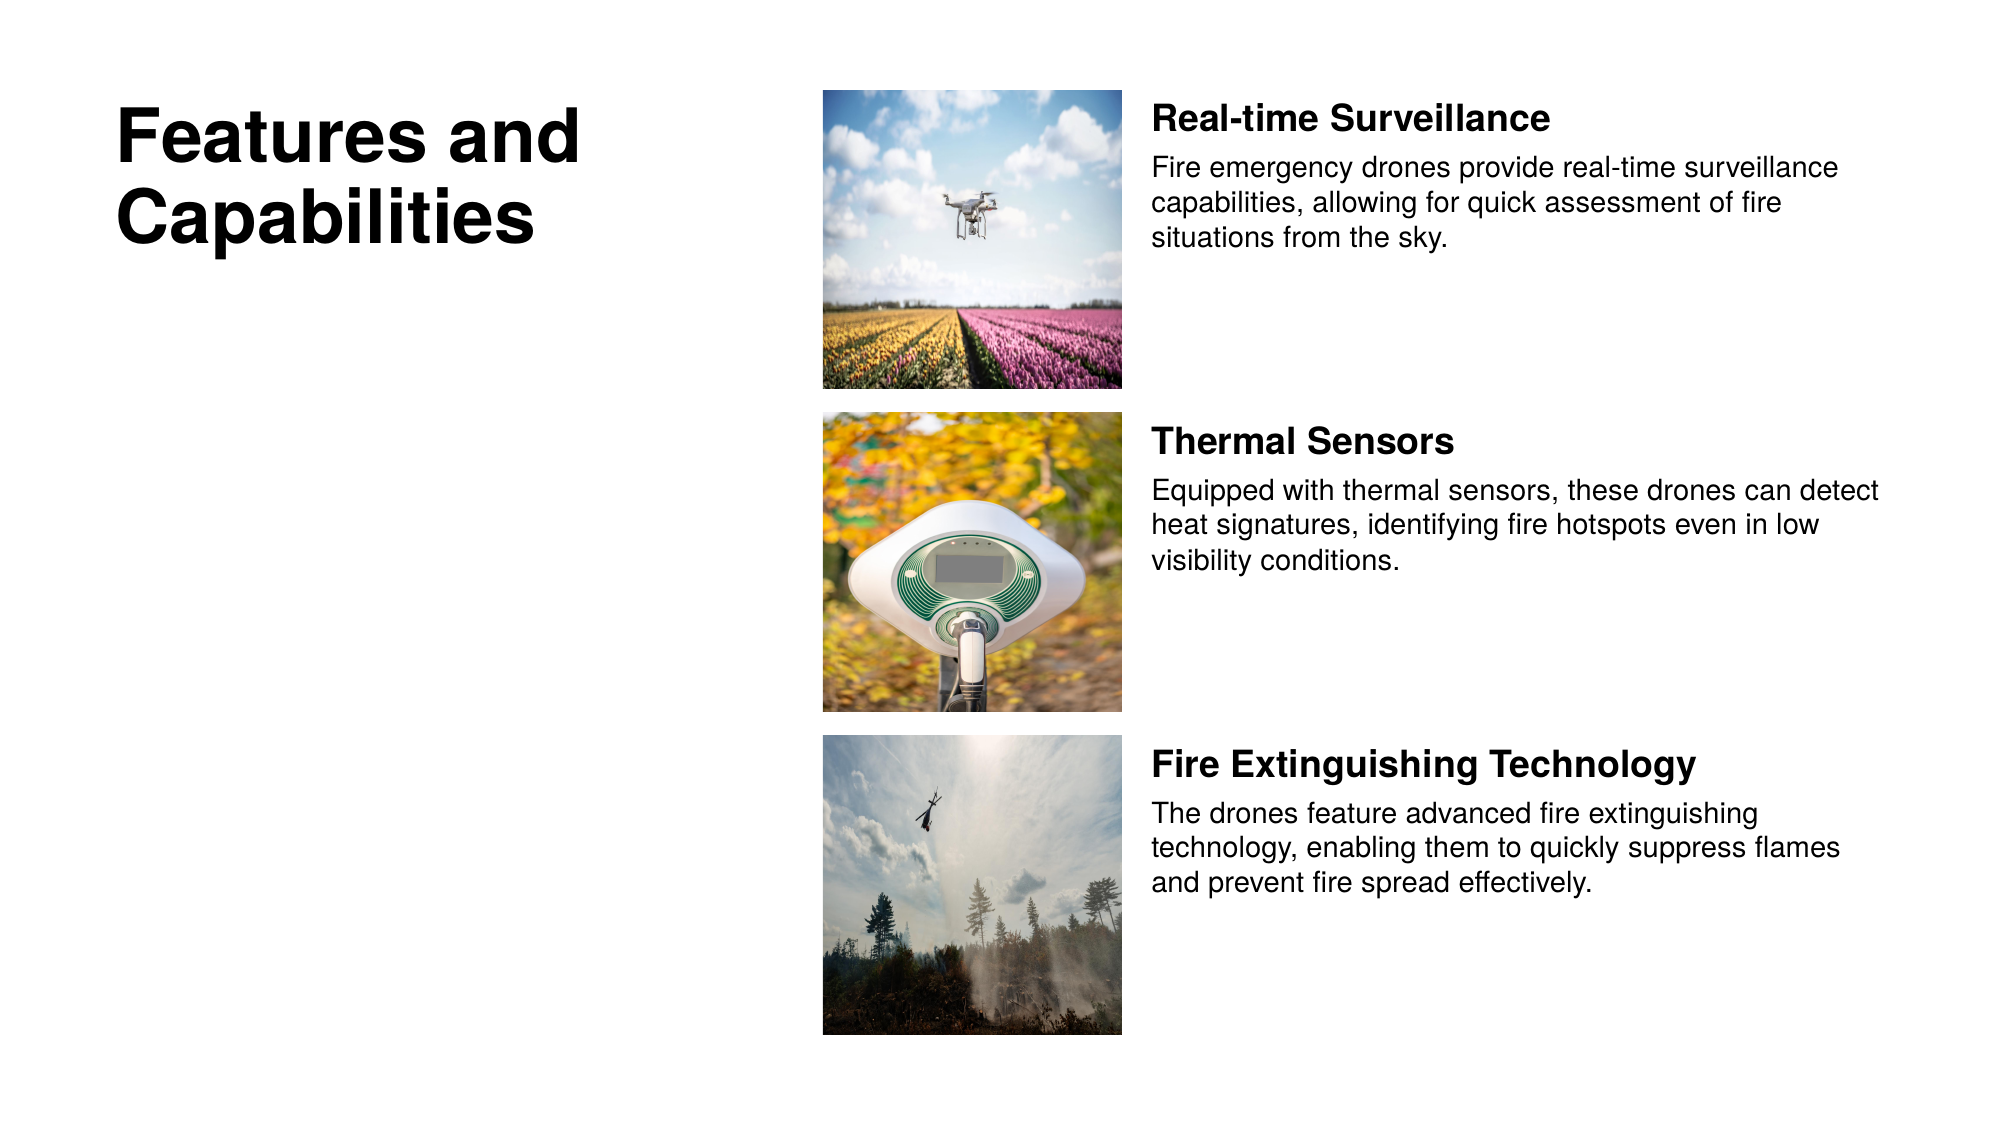

Real-time Surveillance
Fire emergency drones provide real-time surveillance capabilities, allowing for quick assessment of fire situations from the sky.
Thermal Sensors
Equipped with thermal sensors, these drones can detect heat signatures, identifying fire hotspots even in low visibility conditions.
Fire Extinguishing Technology
The drones feature advanced fire extinguishing technology, enabling them to quickly suppress flames and prevent fire spread effectively.
# Features and Capabilities